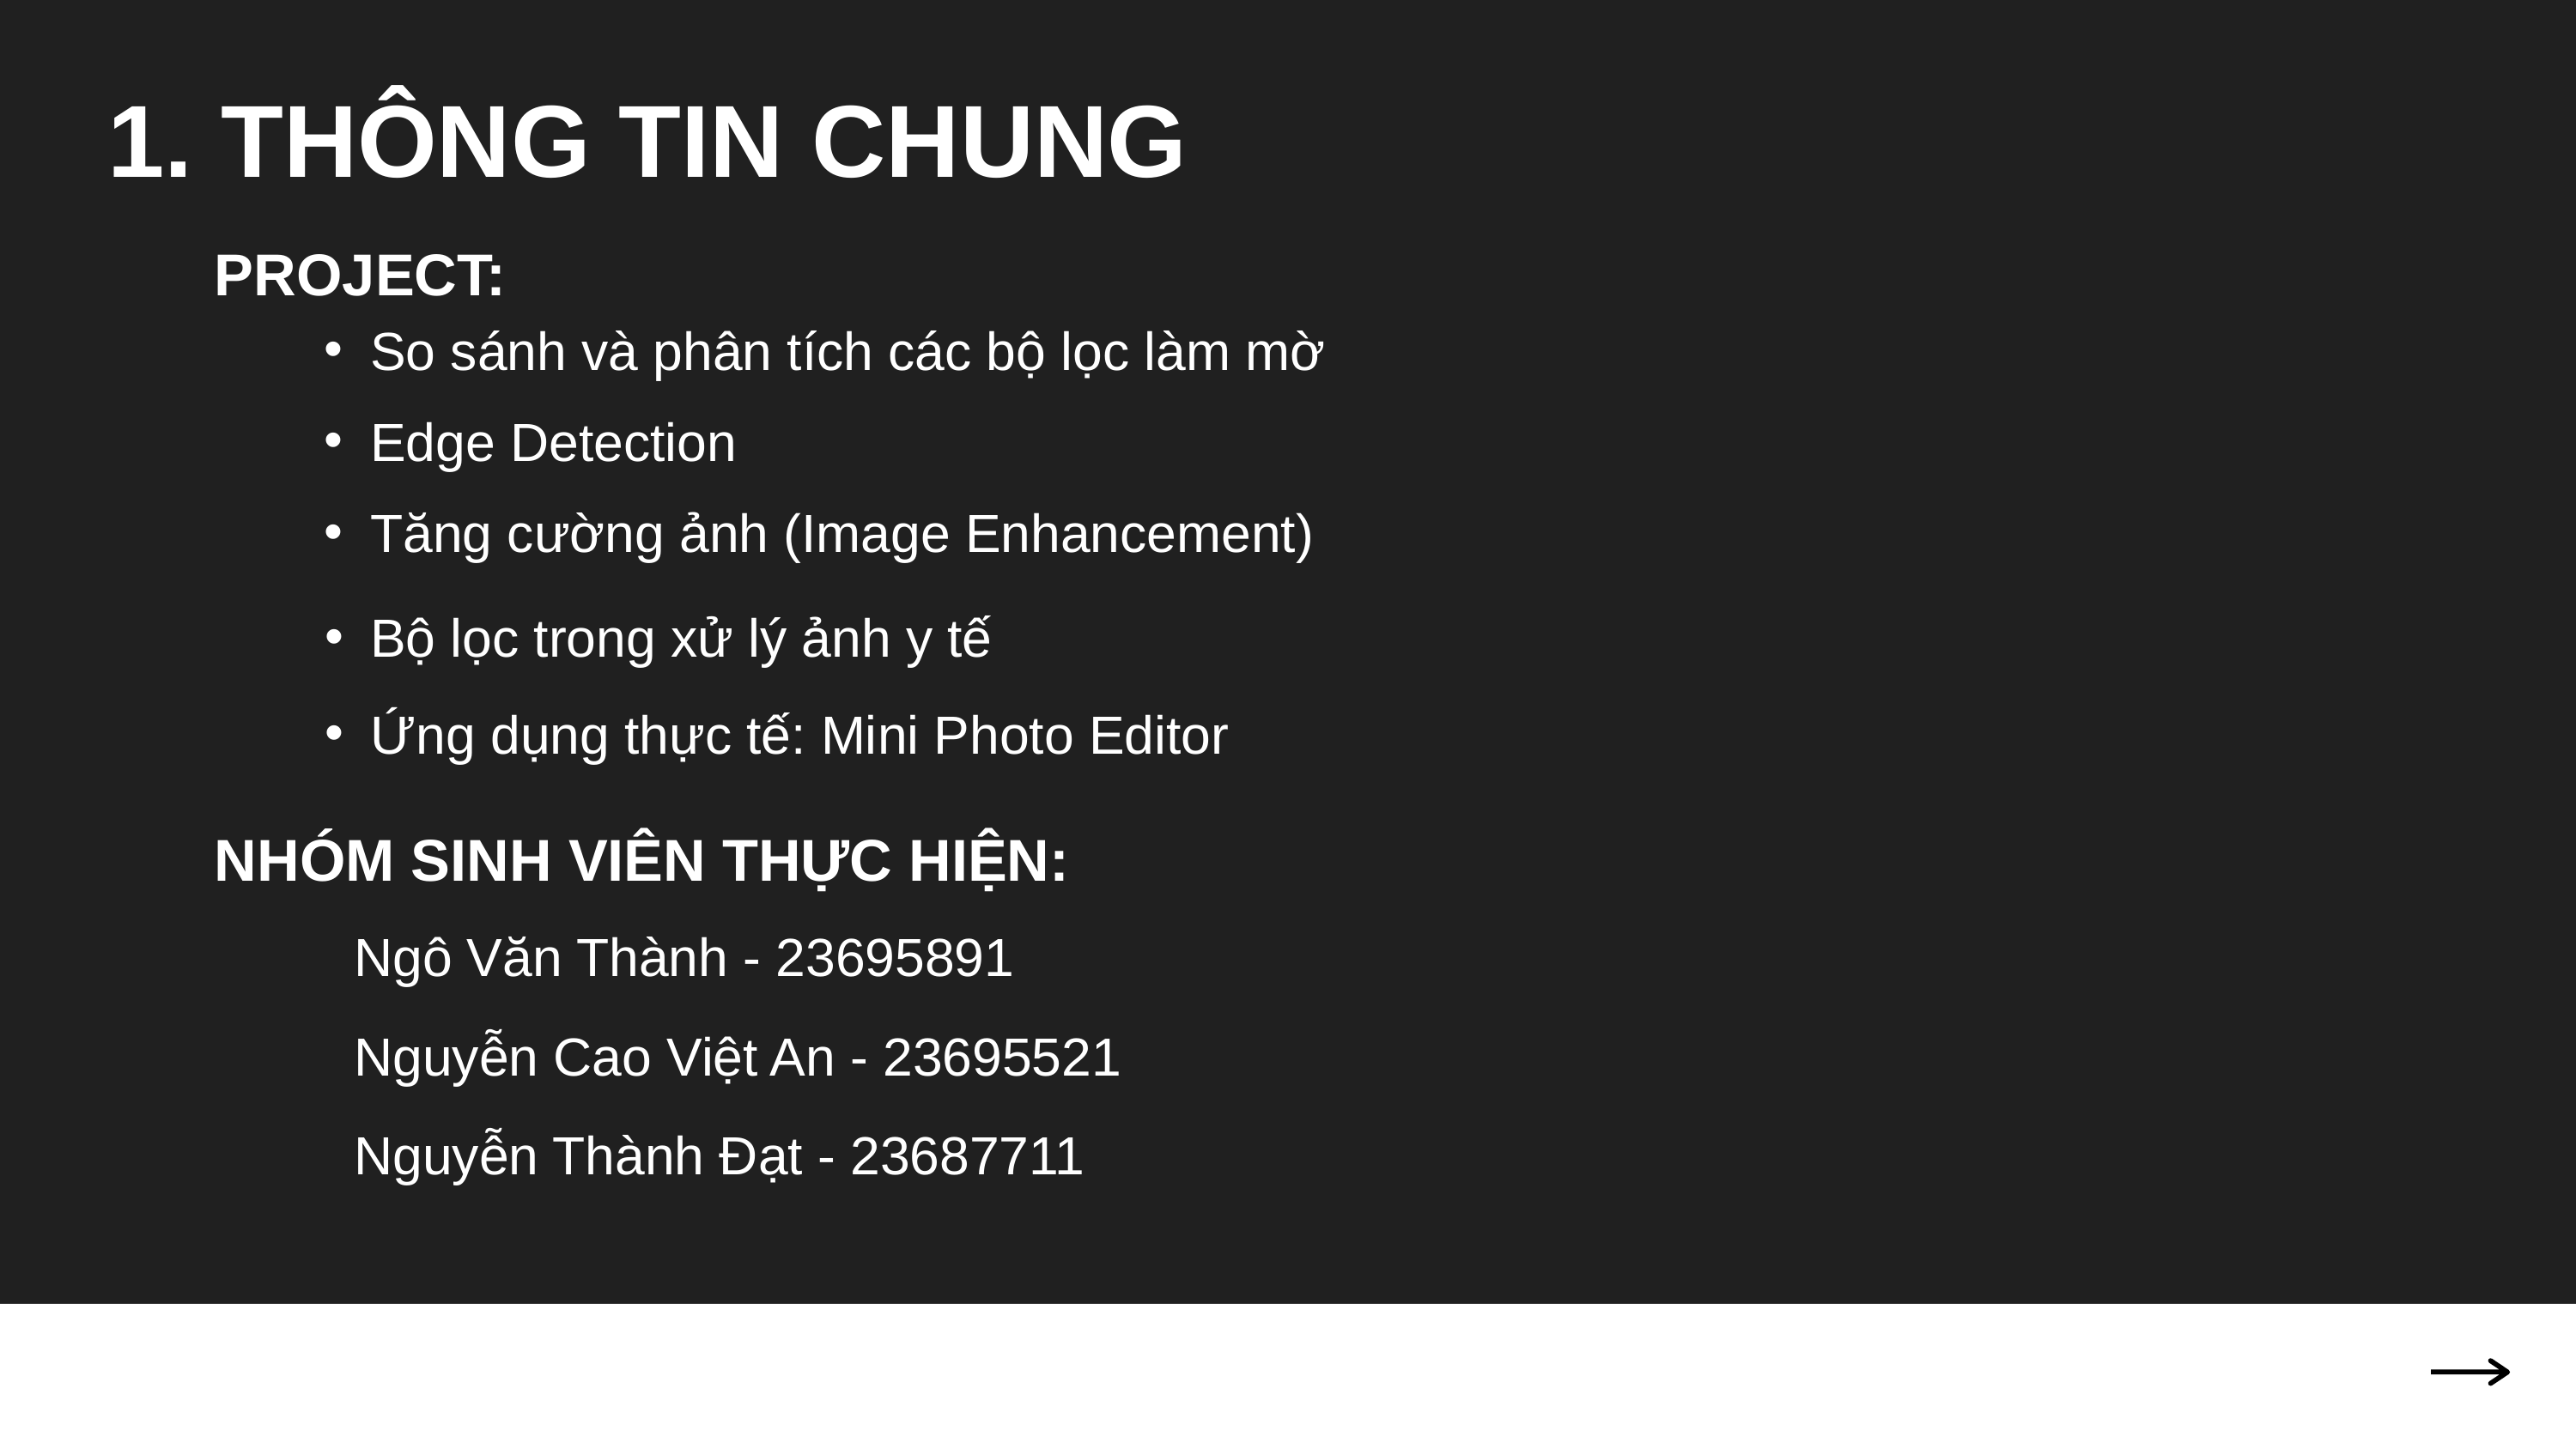

1. THÔNG TIN CHUNG
PROJECT:
So sánh và phân tích các bộ lọc làm mờ
Edge Detection
Tăng cường ảnh (Image Enhancement)
Bộ lọc trong xử lý ảnh y tế
Ứng dụng thực tế: Mini Photo Editor
NHÓM SINH VIÊN THỰC HIỆN:
Ngô Văn Thành - 23695891
Nguyễn Cao Việt An - 23695521
Nguyễn Thành Đạt - 23687711